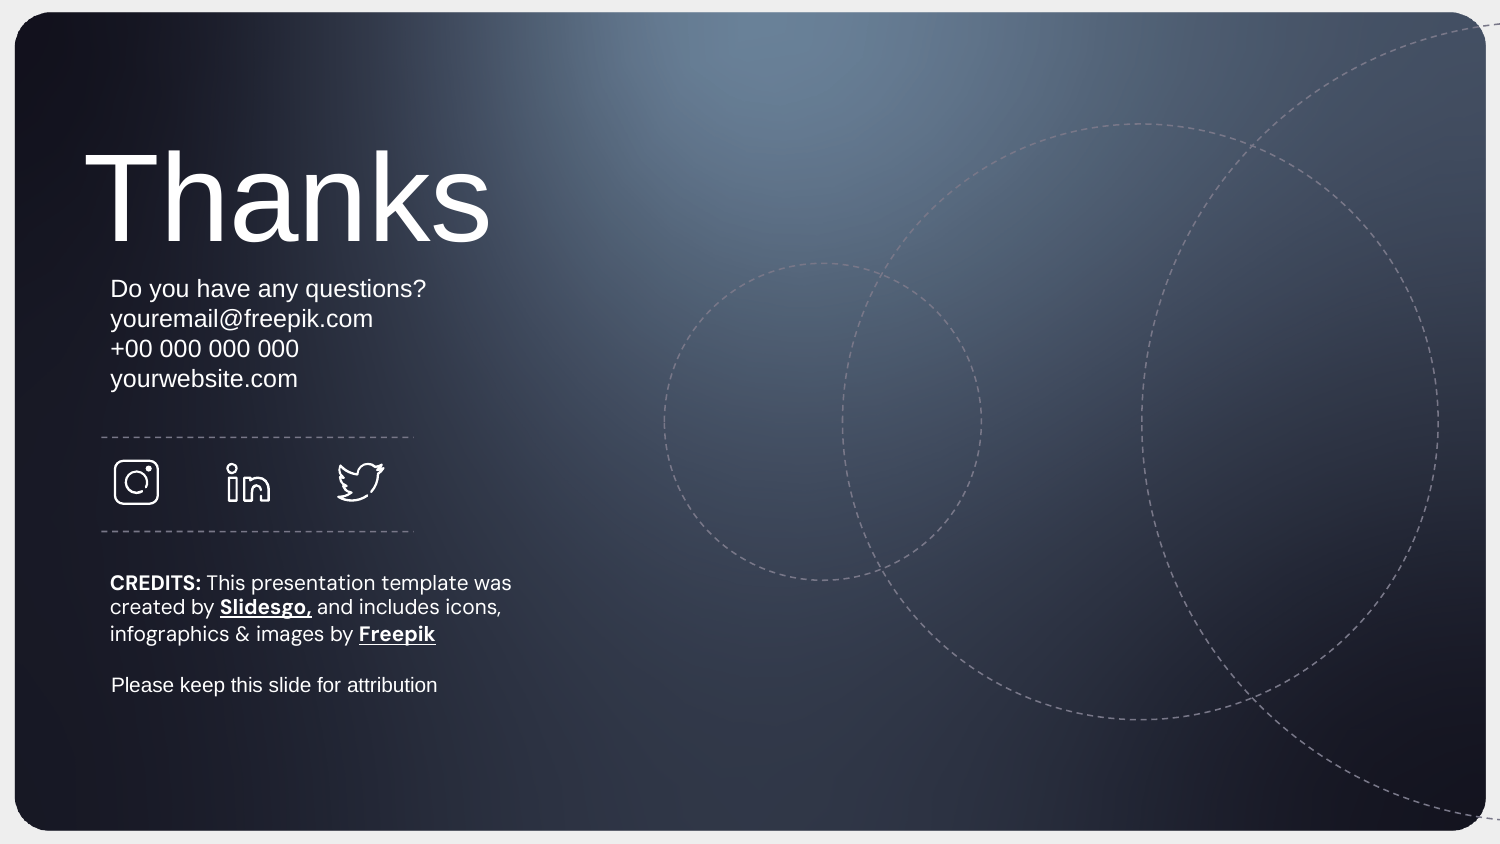

Thanks
# Do you have any questions?
youremail@freepik.com
+00 000 000 000
yourwebsite.com

Please keep this slide for attribution